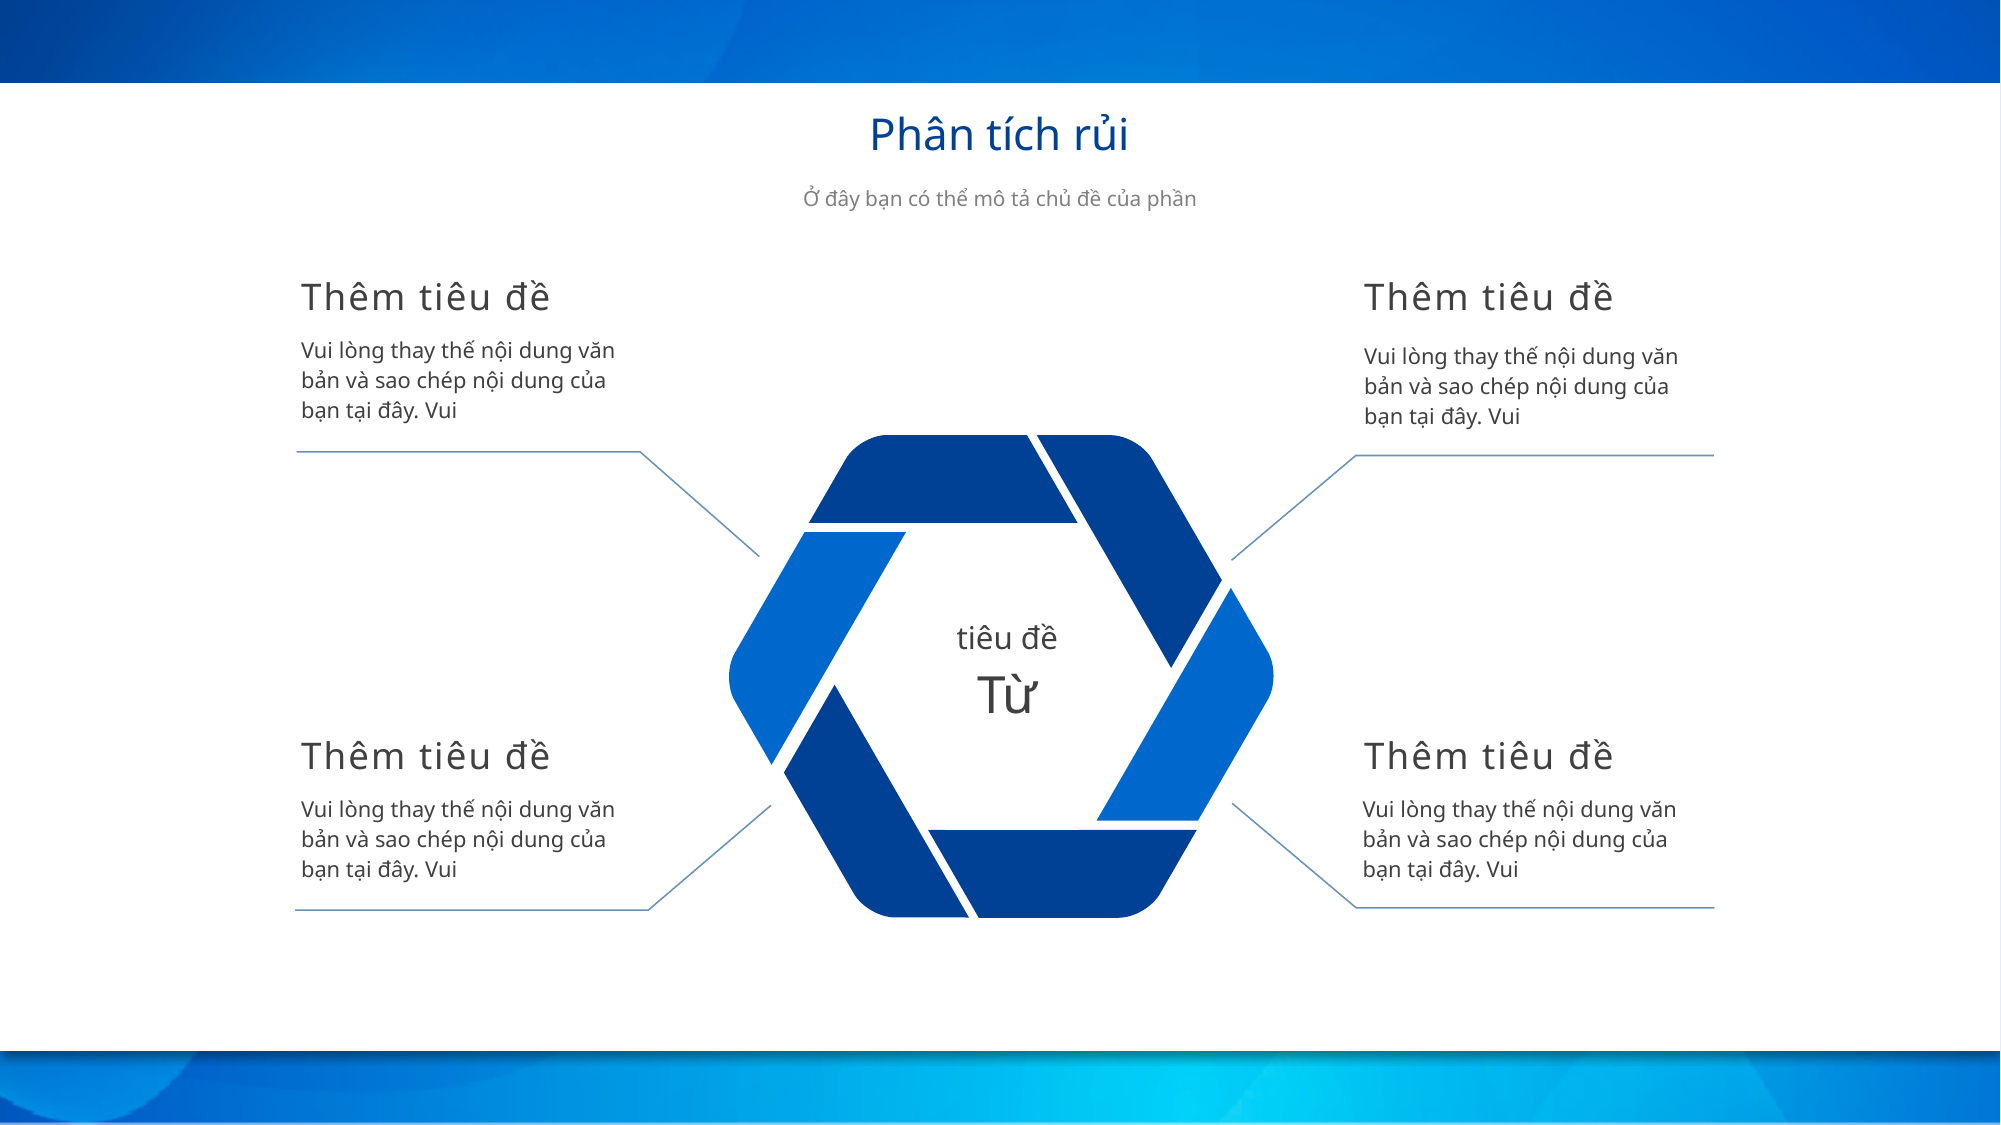

Phân tích rủi
Ở đây bạn có thể mô tả chủ đề của phần
Thêm tiêu đề
Vui lòng thay thế nội dung văn bản và sao chép nội dung của bạn tại đây. Vui
Thêm tiêu đề
Vui lòng thay thế nội dung văn bản và sao chép nội dung của bạn tại đây. Vui

tiêu đề
Từ
Thêm tiêu đề
Vui lòng thay thế nội dung văn bản và sao chép nội dung của bạn tại đây. Vui
Thêm tiêu đề
Vui lòng thay thế nội dung văn bản và sao chép nội dung của bạn tại đây. Vui